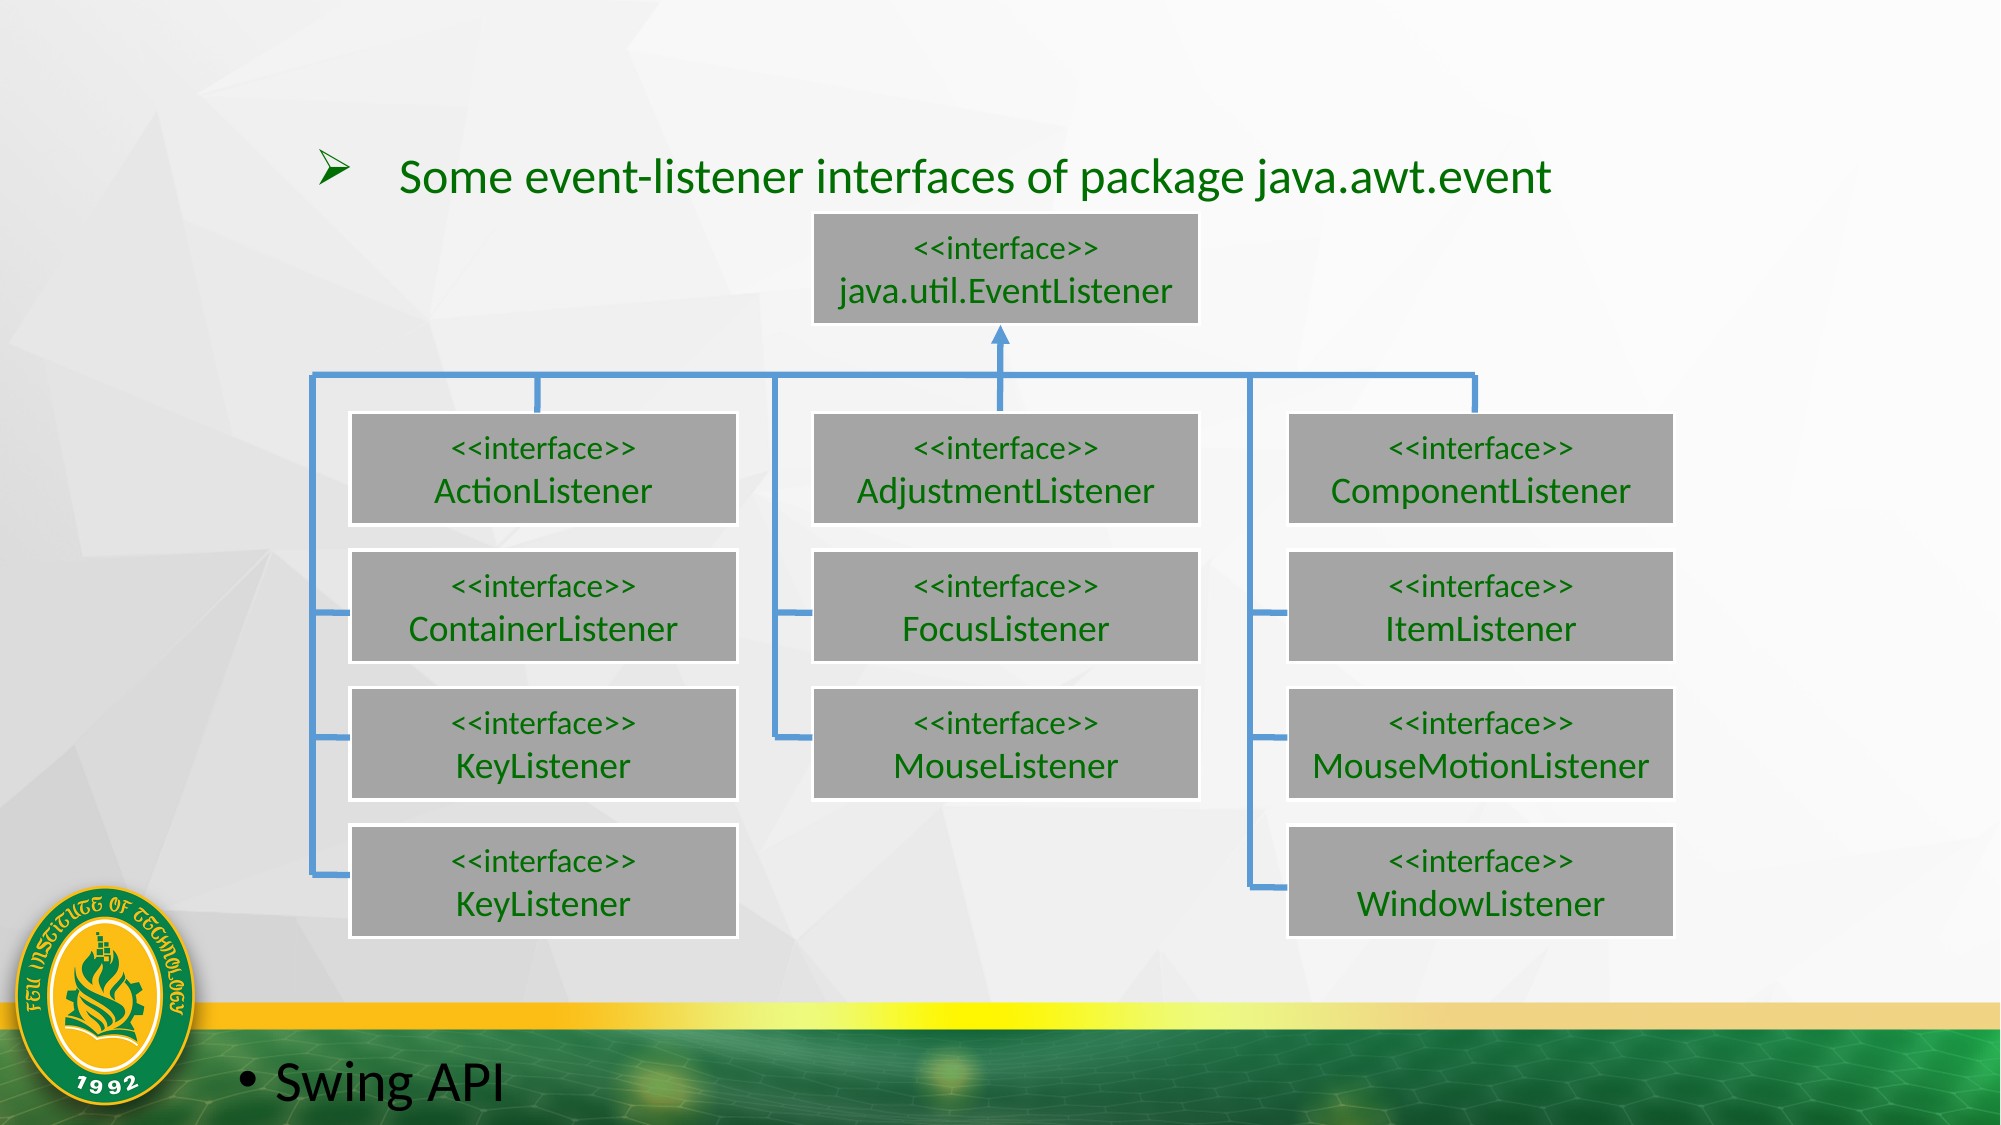

Some event-listener interfaces of package java.awt.event
<<interface>>
java.util.EventListener
<<interface>>
ActionListener
<<interface>>
AdjustmentListener
<<interface>>
ComponentListener
<<interface>>
ContainerListener
<<interface>>
FocusListener
<<interface>>
ItemListener
<<interface>>
KeyListener
<<interface>>
MouseListener
<<interface>>
MouseMotionListener
<<interface>>
KeyListener
<<interface>>
WindowListener
Swing API